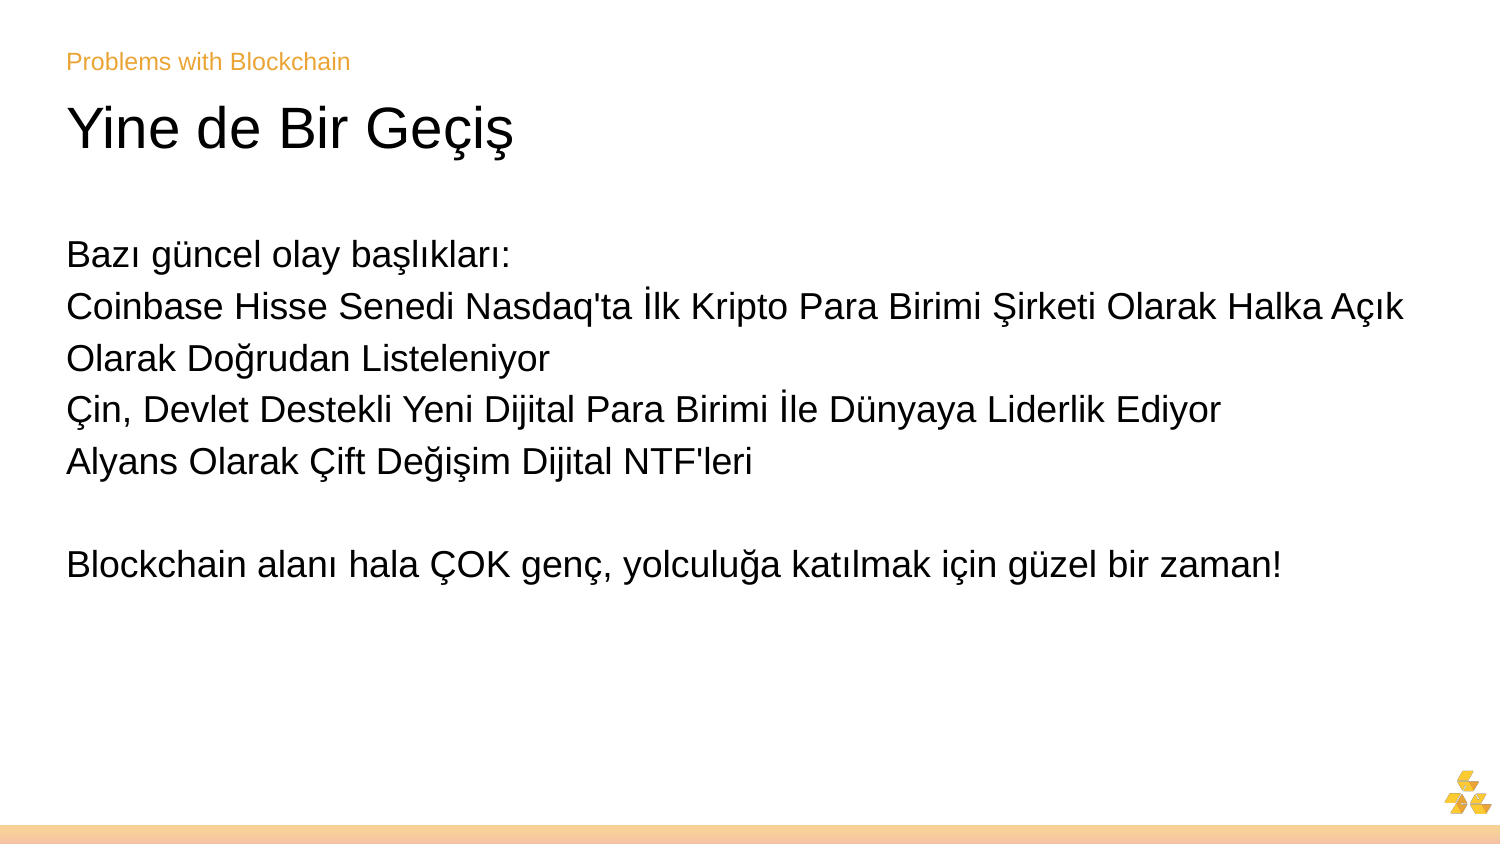

# Problems with Blockchain
Yine de Bir Geçiş
Bazı güncel olay başlıkları:
Coinbase Hisse Senedi Nasdaq'ta İlk Kripto Para Birimi Şirketi Olarak Halka Açık Olarak Doğrudan Listeleniyor
Çin, Devlet Destekli Yeni Dijital Para Birimi İle Dünyaya Liderlik Ediyor
Alyans Olarak Çift Değişim Dijital NTF'leri

Blockchain alanı hala ÇOK genç, yolculuğa katılmak için güzel bir zaman!